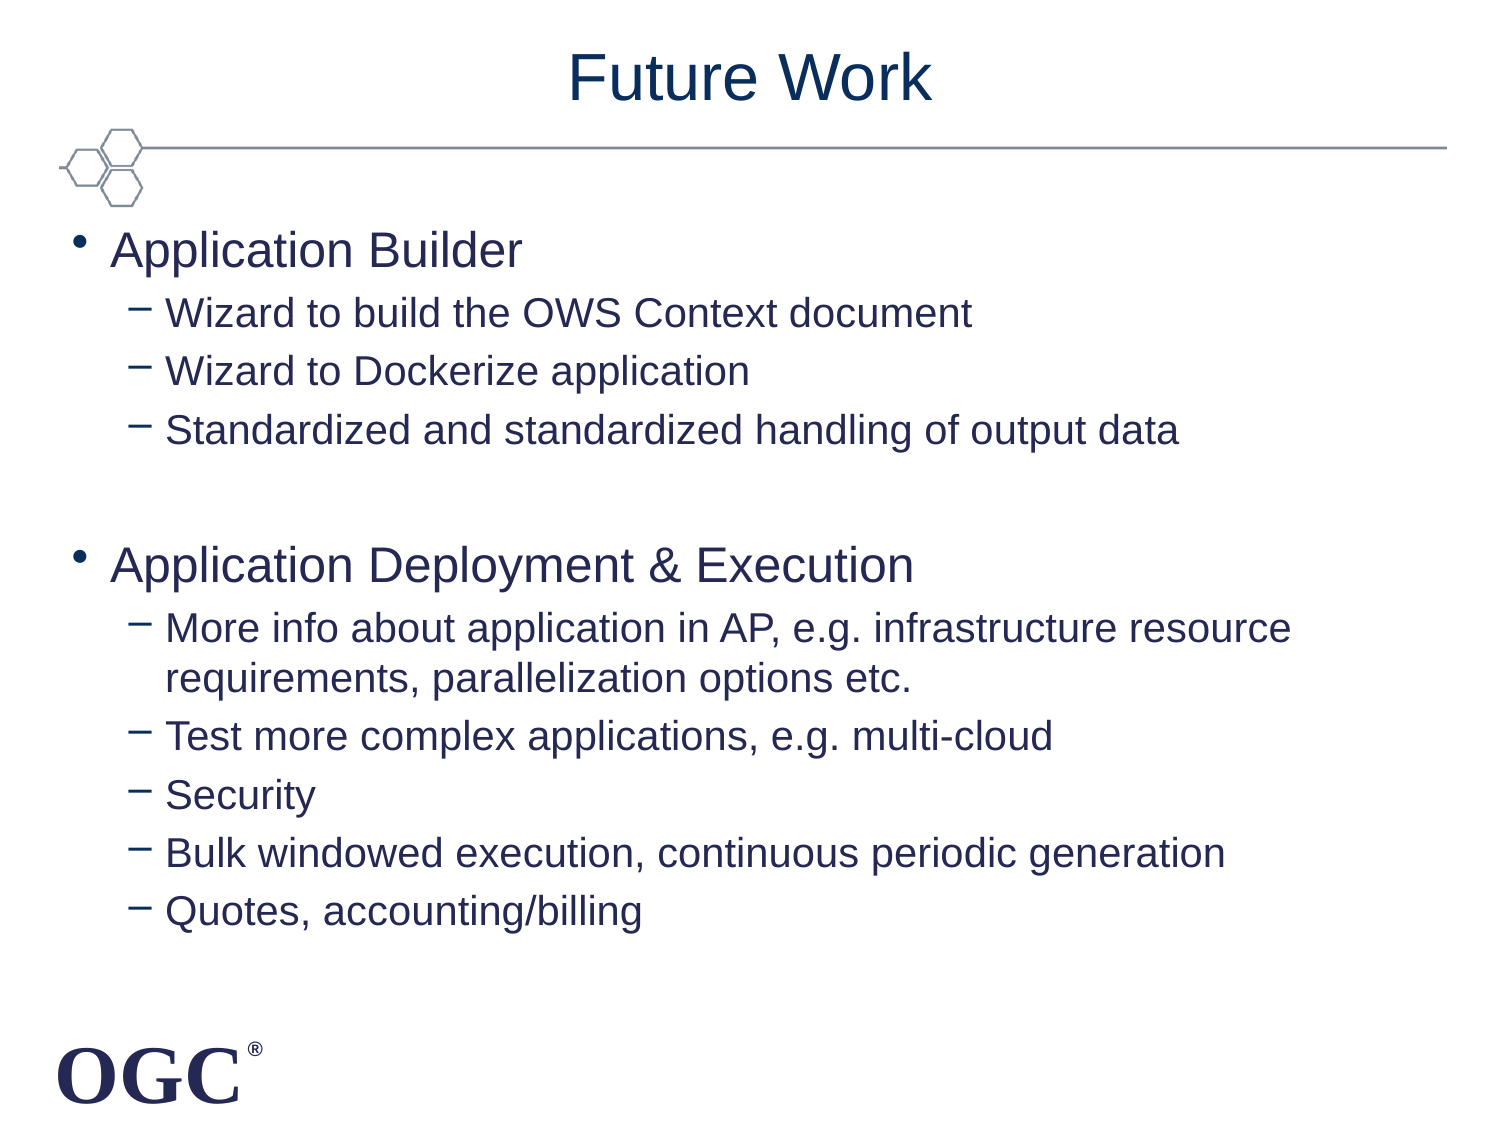

# Future Work
Application Builder
Wizard to build the OWS Context document
Wizard to Dockerize application
Standardized and standardized handling of output data

Application Deployment & Execution
More info about application in AP, e.g. infrastructure resource requirements, parallelization options etc.
Test more complex applications, e.g. multi-cloud
Security
Bulk windowed execution, continuous periodic generation
Quotes, accounting/billing